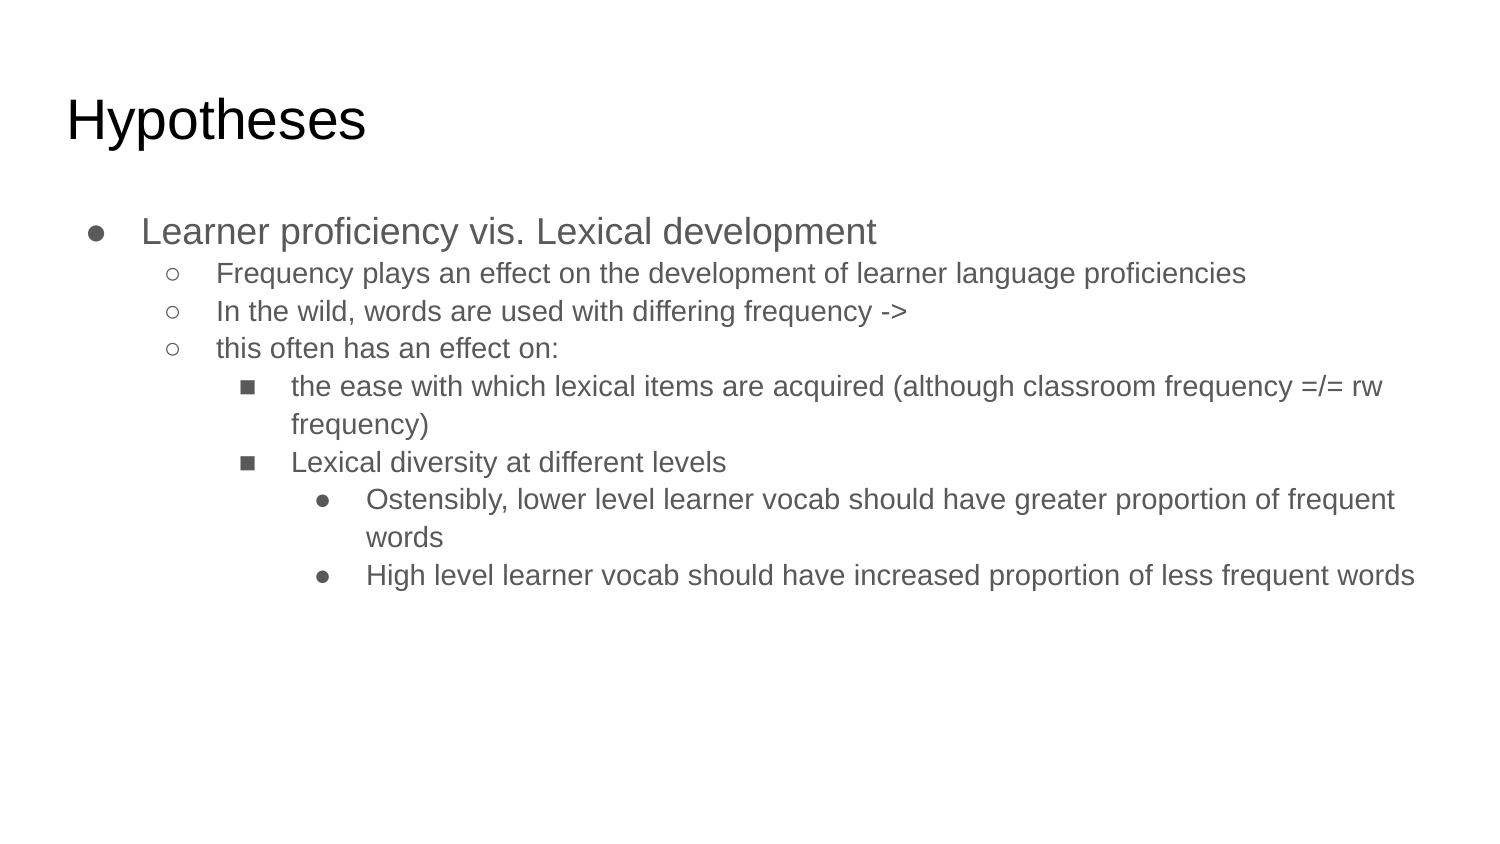

# Hypotheses
Learner proficiency vis. Lexical development
Frequency plays an effect on the development of learner language proficiencies
In the wild, words are used with differing frequency ->
this often has an effect on:
the ease with which lexical items are acquired (although classroom frequency =/= rw frequency)
Lexical diversity at different levels
Ostensibly, lower level learner vocab should have greater proportion of frequent words
High level learner vocab should have increased proportion of less frequent words